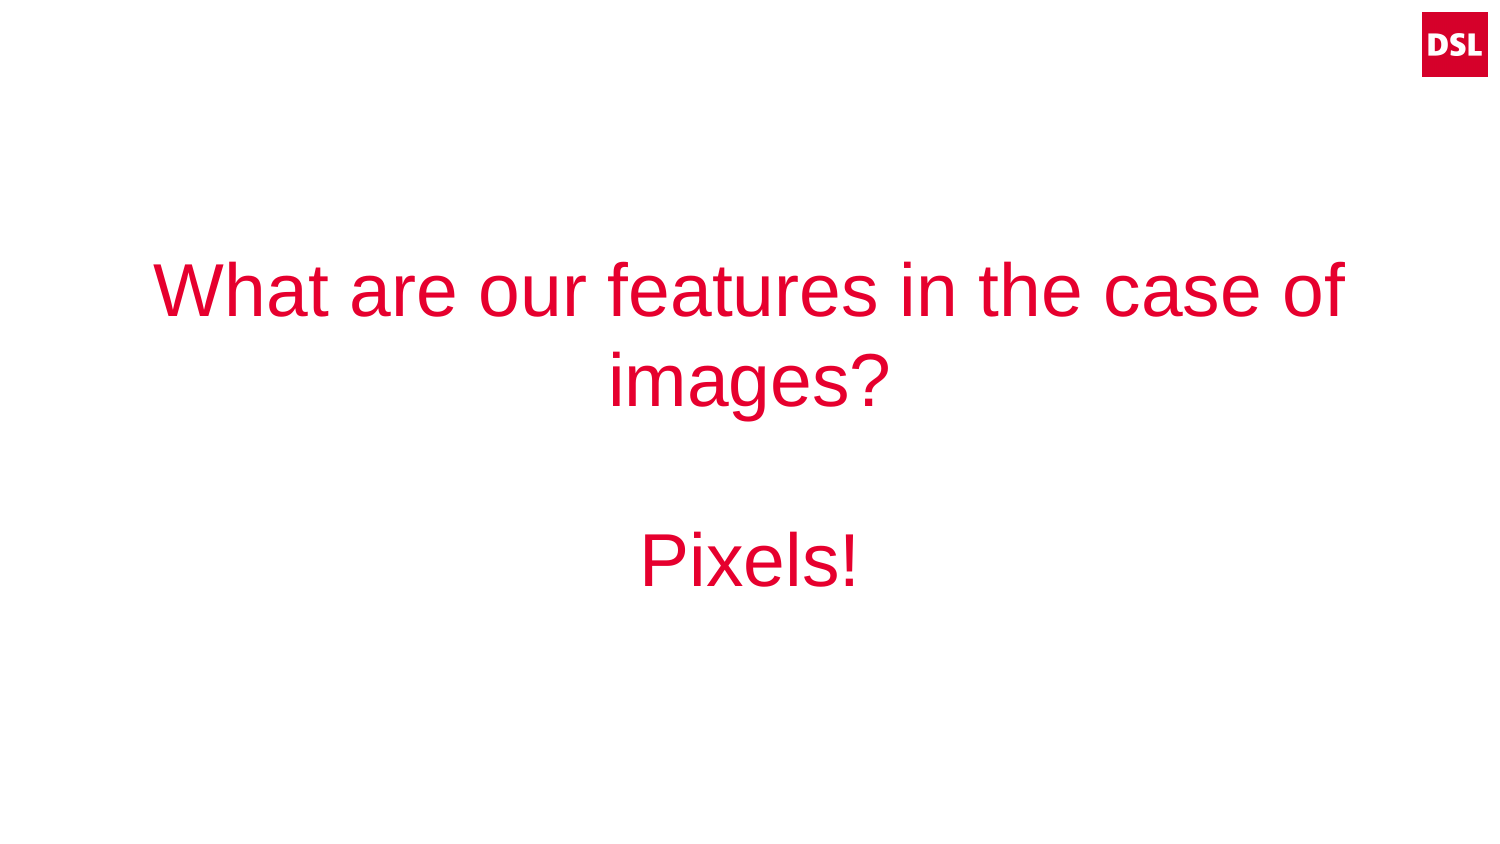

# What are our features in the case of images?

Pixels!